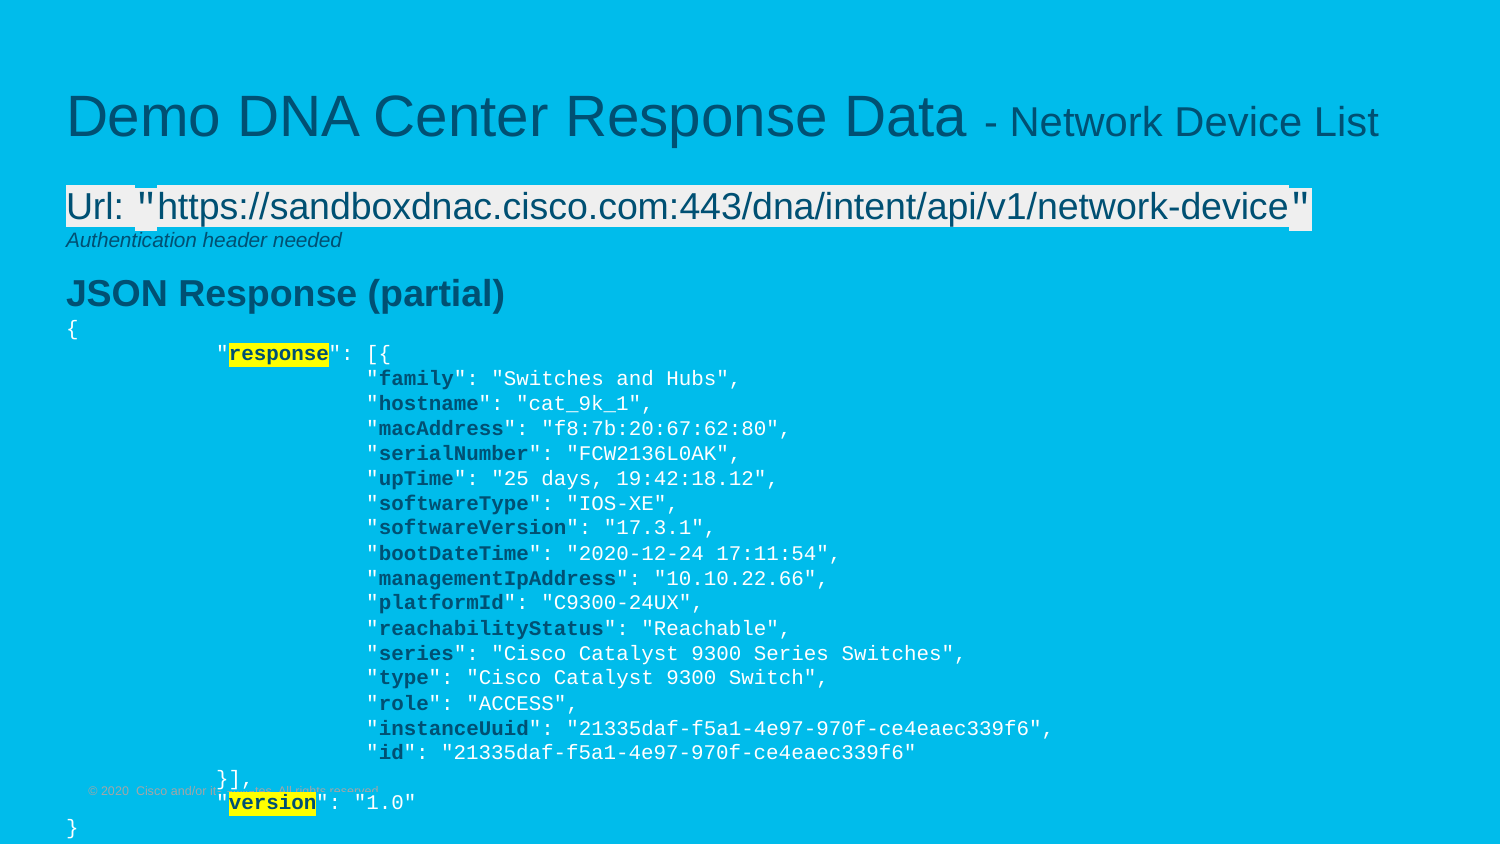

# Demo DNA Center Response Data - Network Device List
Url: "https://sandboxdnac.cisco.com:443/dna/intent/api/v1/network-device"
Authentication header needed

JSON Response (partial)
{
	"response": [{
		"family": "Switches and Hubs",
		"hostname": "cat_9k_1",
		"macAddress": "f8:7b:20:67:62:80",
		"serialNumber": "FCW2136L0AK",
		"upTime": "25 days, 19:42:18.12",
		"softwareType": "IOS-XE",
		"softwareVersion": "17.3.1",
		"bootDateTime": "2020-12-24 17:11:54",
		"managementIpAddress": "10.10.22.66",
		"platformId": "C9300-24UX",
		"reachabilityStatus": "Reachable",
		"series": "Cisco Catalyst 9300 Series Switches",
		"type": "Cisco Catalyst 9300 Switch",
		"role": "ACCESS",
		"instanceUuid": "21335daf-f5a1-4e97-970f-ce4eaec339f6",
		"id": "21335daf-f5a1-4e97-970f-ce4eaec339f6"
	}],
	"version": "1.0"
}